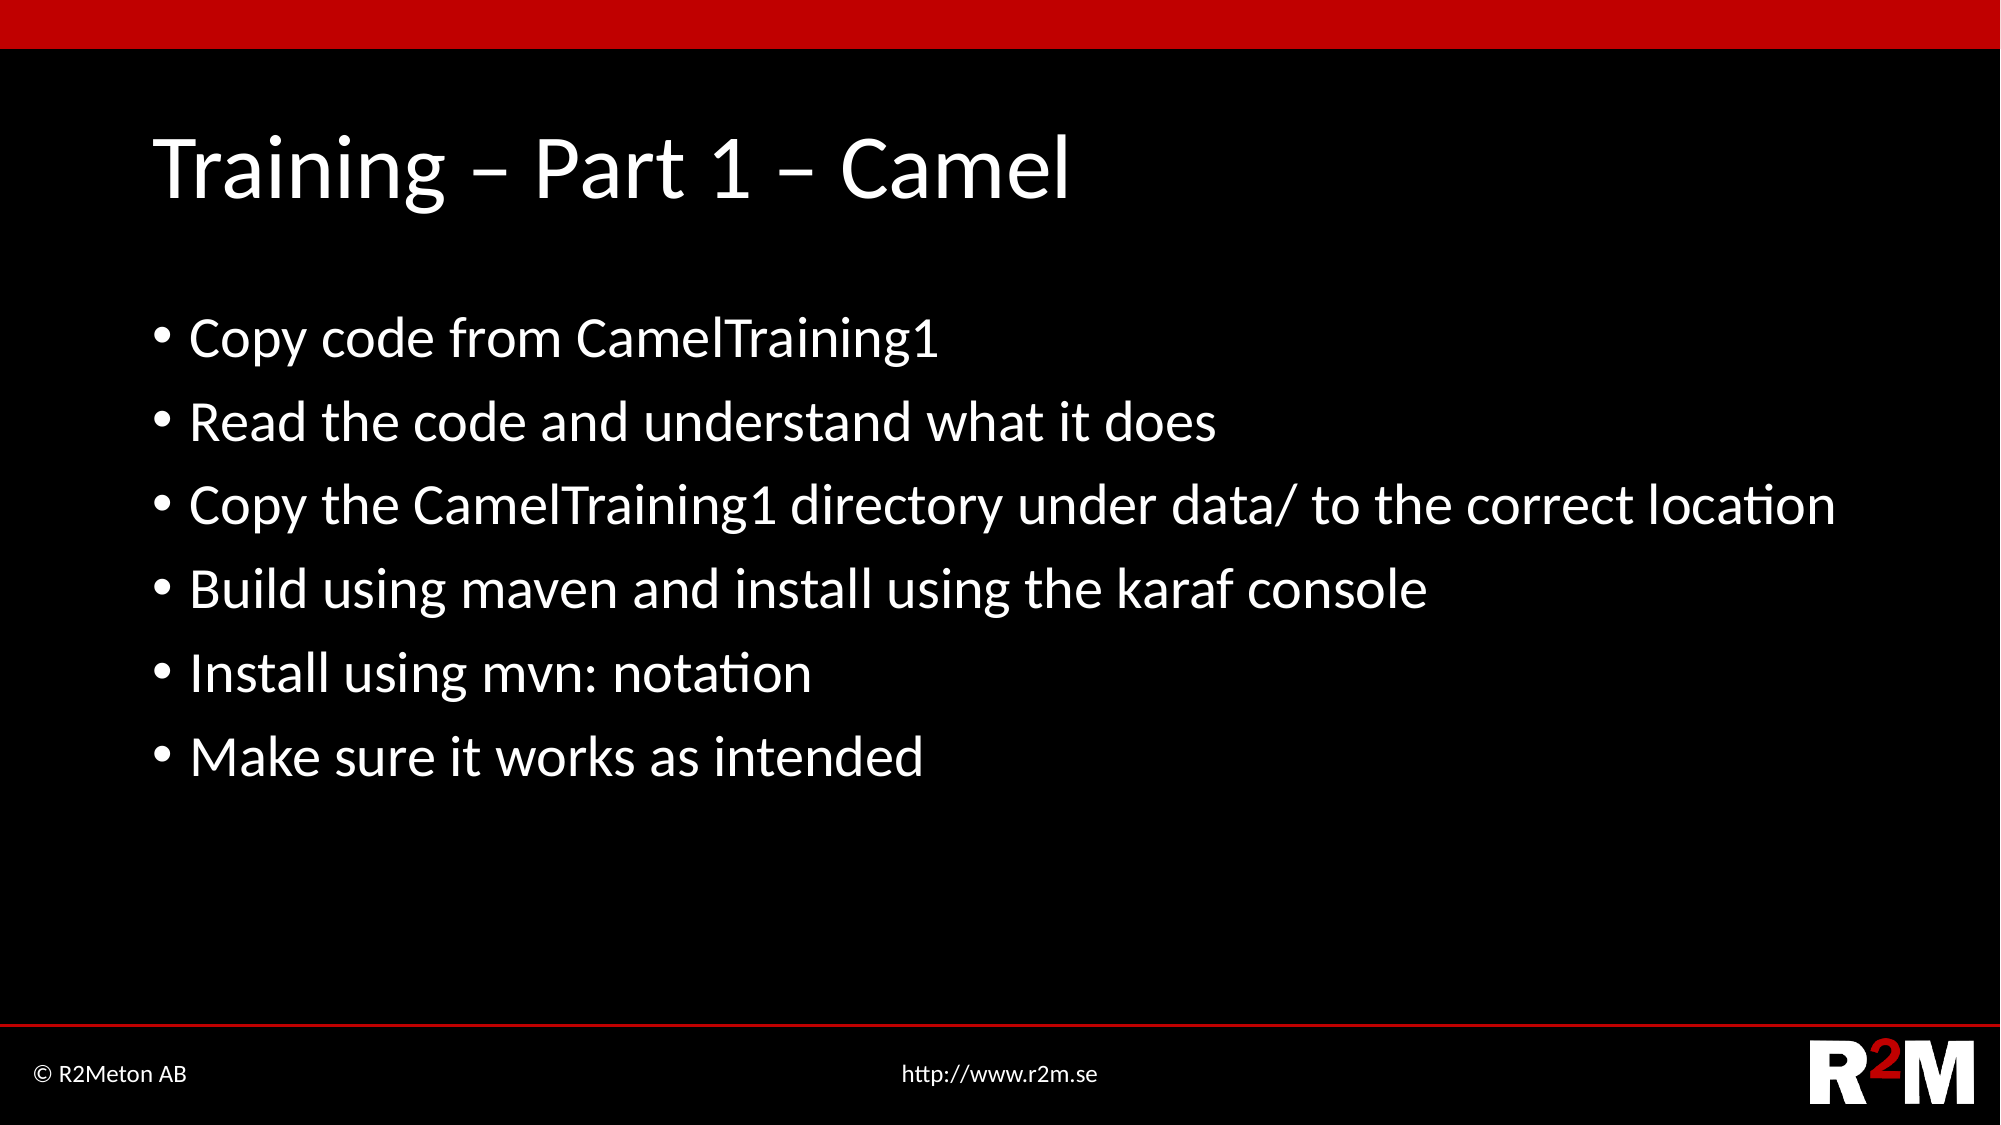

# Training – Part 1 – Camel
Copy code from CamelTraining1
Read the code and understand what it does
Copy the CamelTraining1 directory under data/ to the correct location
Build using maven and install using the karaf console
Install using mvn: notation
Make sure it works as intended
© R2Meton AB
http://www.r2m.se